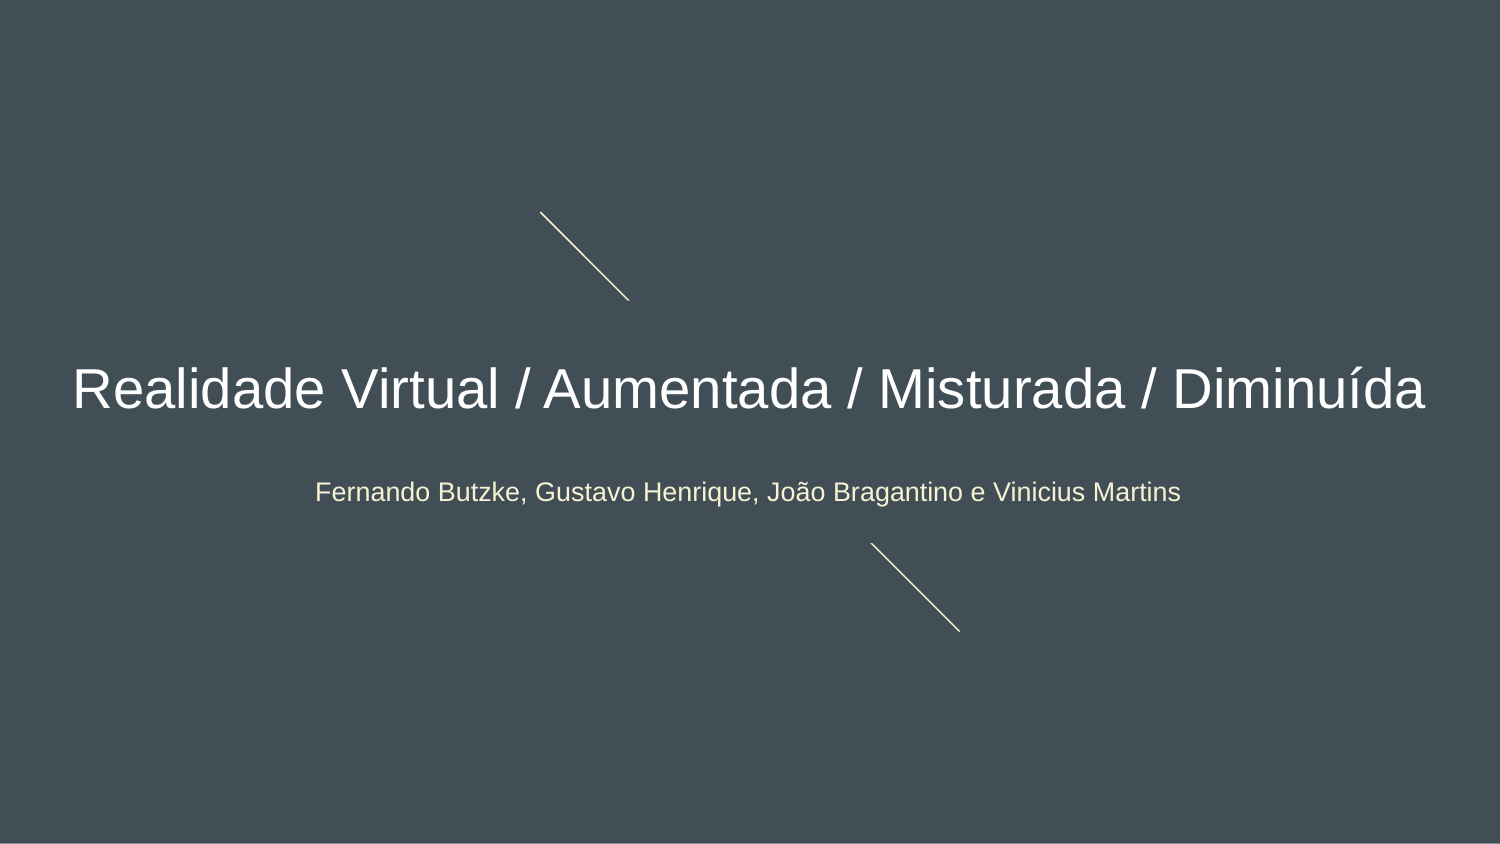

# Realidade Virtual / Aumentada / Misturada / Diminuída
Fernando Butzke, Gustavo Henrique, João Bragantino e Vinicius Martins